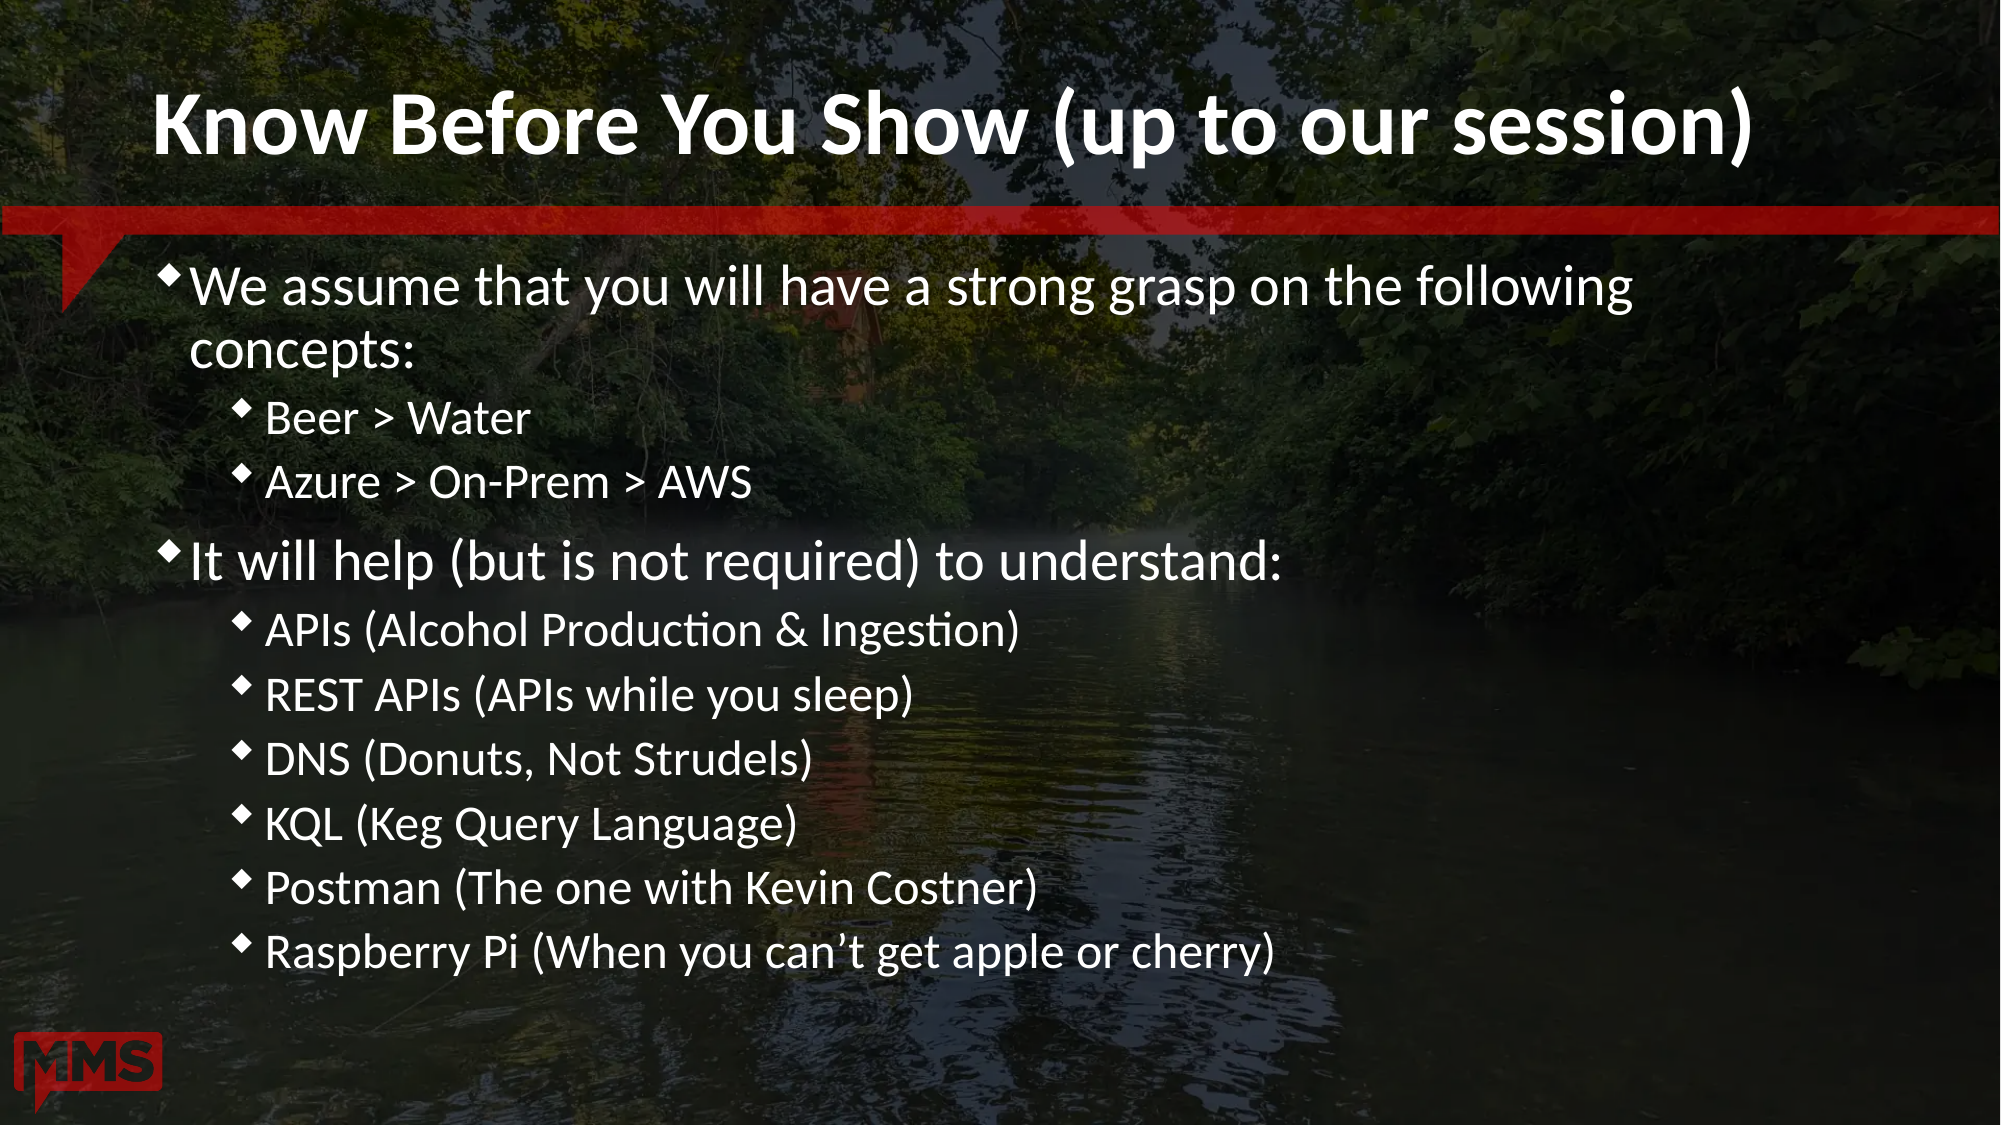

# Know Before You Show (up to our session)
We assume that you will have a strong grasp on the following concepts:
Beer > Water
Azure > On-Prem > AWS
It will help (but is not required) to understand:
APIs (Alcohol Production & Ingestion)
REST APIs (APIs while you sleep)
DNS (Donuts, Not Strudels)
KQL (Keg Query Language)
Postman (The one with Kevin Costner)
Raspberry Pi (When you can’t get apple or cherry)